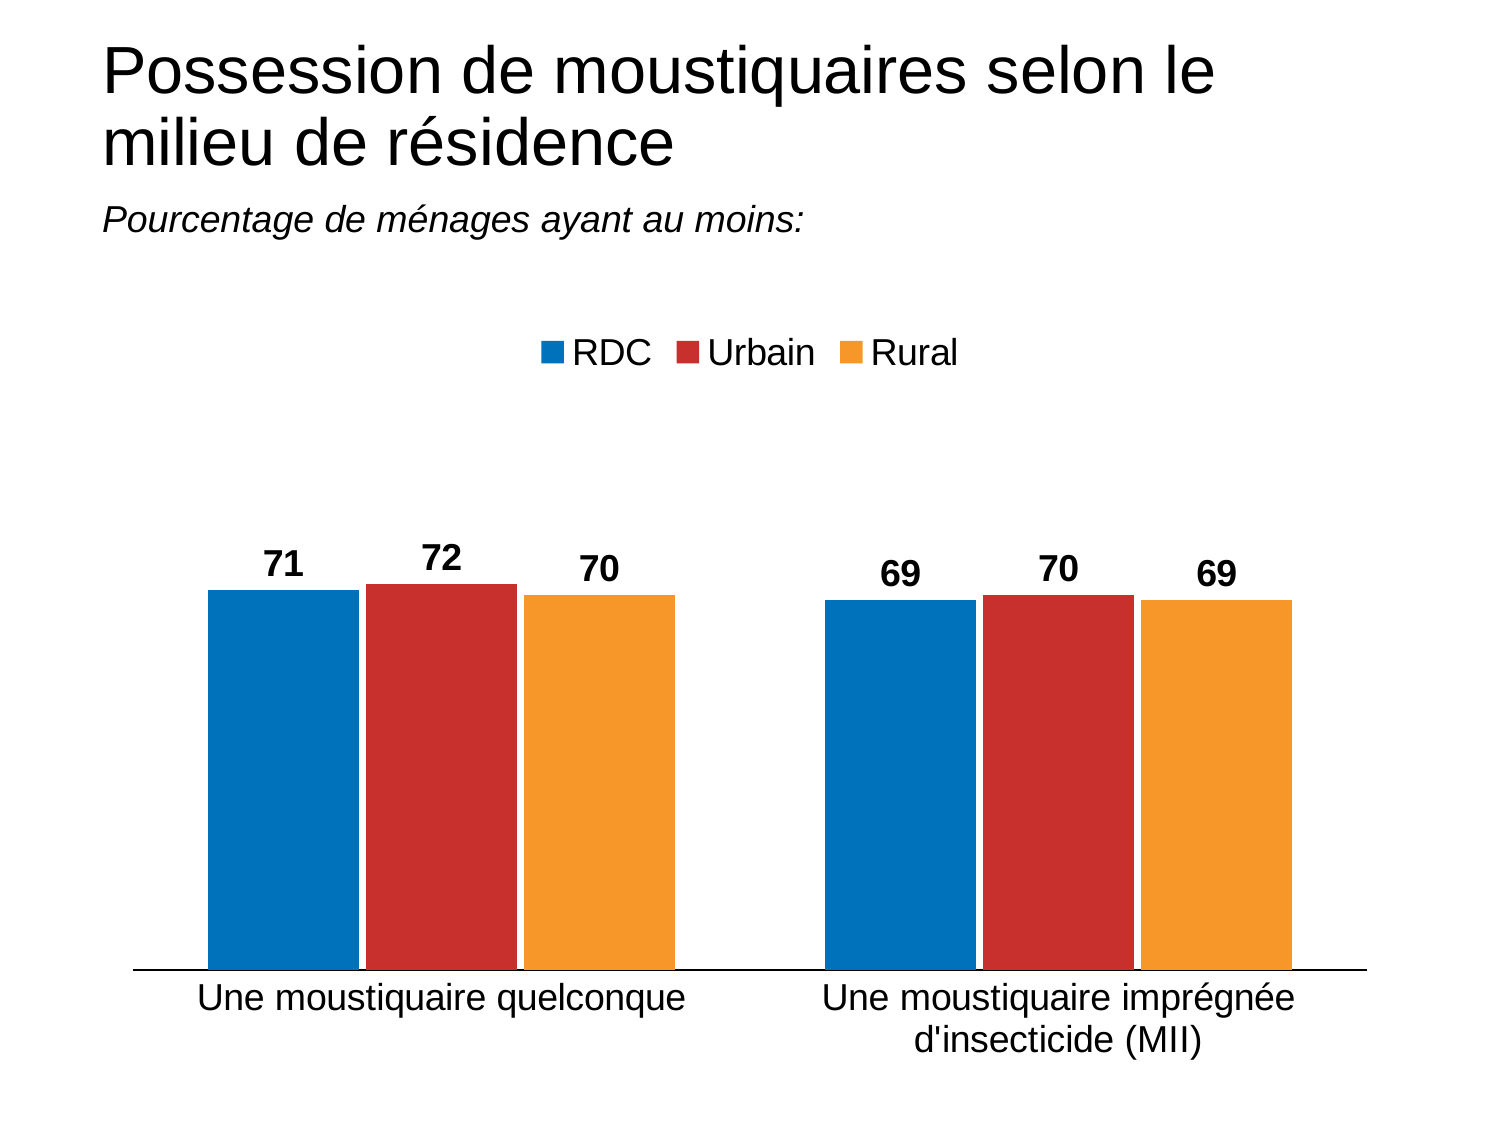

# Possession de moustiquaires selon le milieu de résidence
Pourcentage de ménages ayant au moins:

### Chart

| Category | RDC | Urbain | Rural |
|---|---|---|---|
| Une moustiquaire quelconque | 71.0 | 72.0 | 70.0 |
| Une moustiquaire imprégnée d'insecticide (MII) | 69.0 | 70.0 | 69.0 |